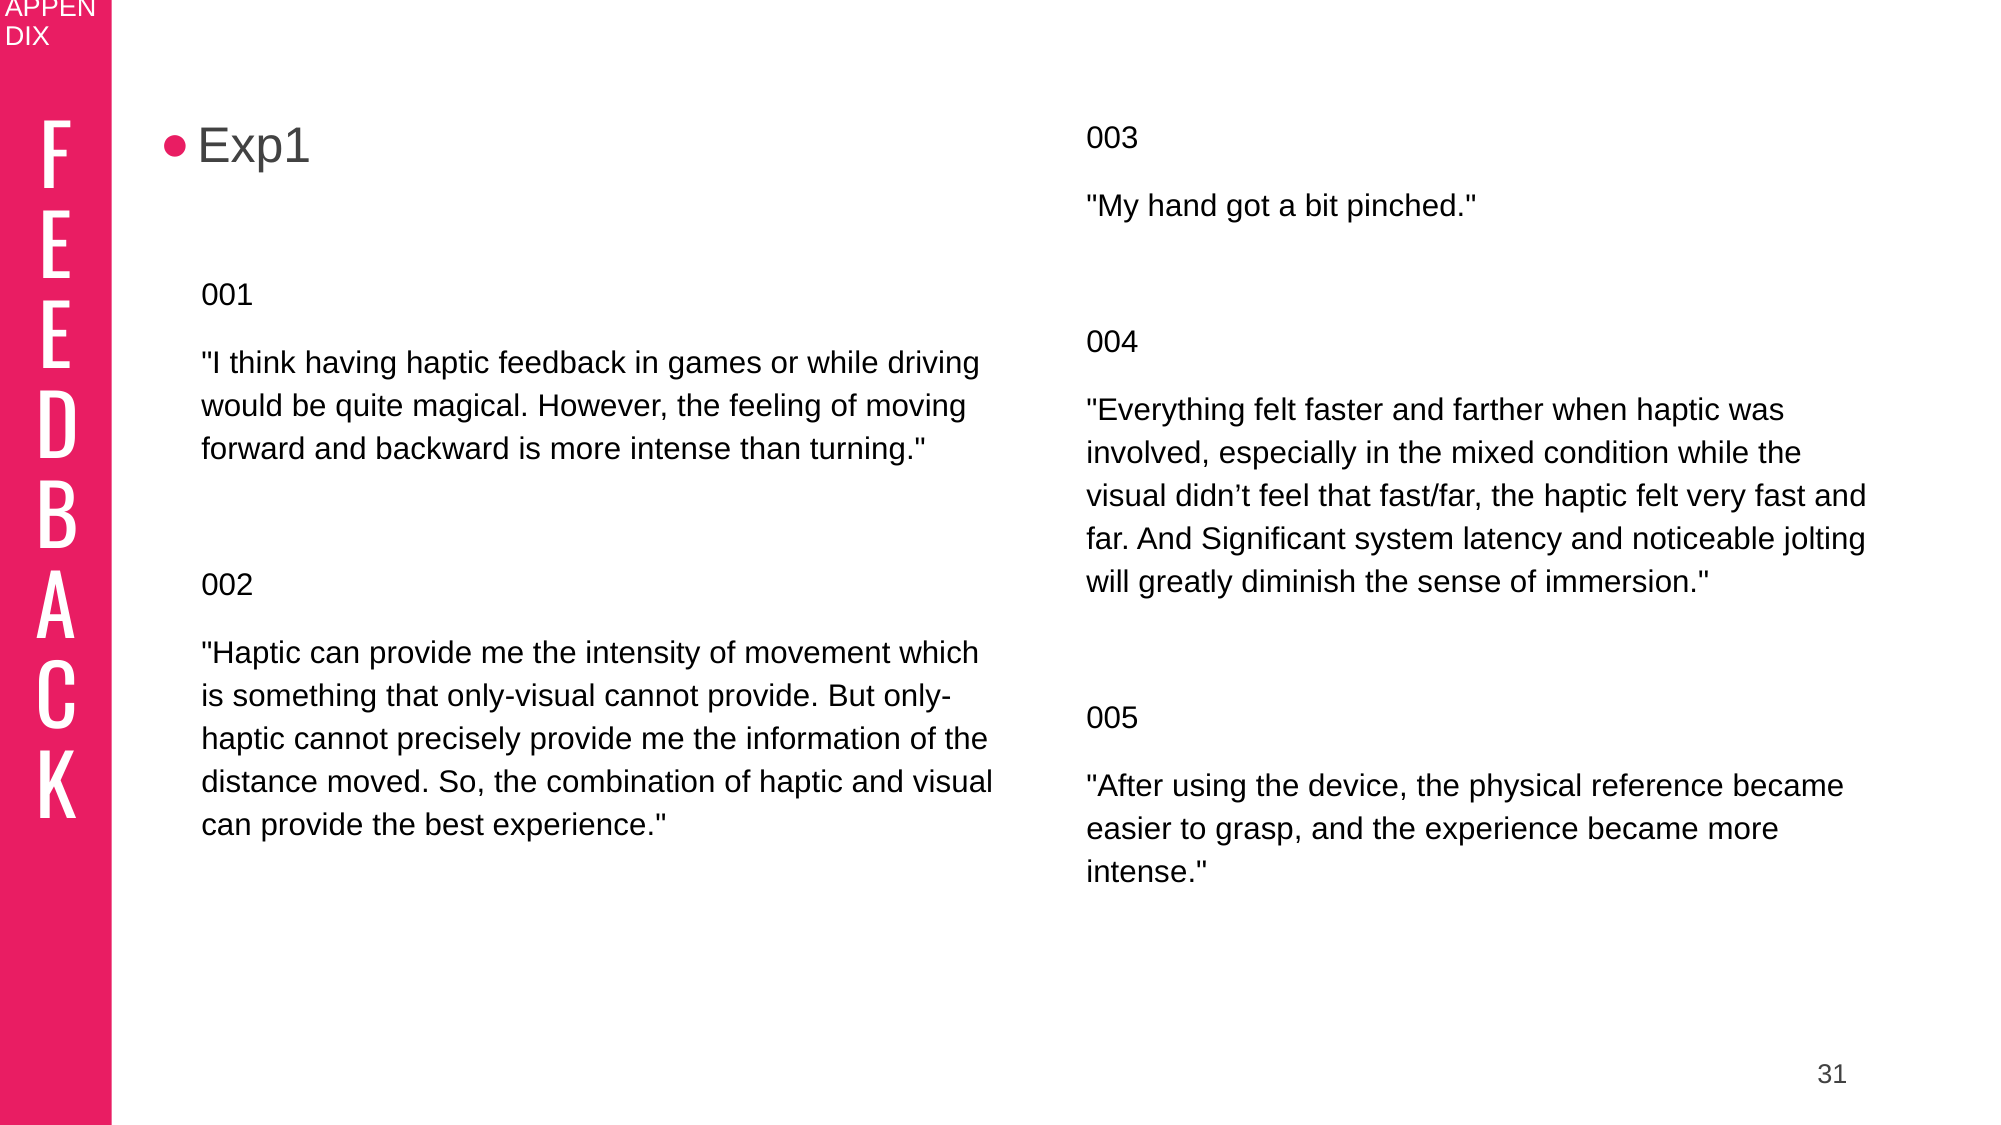

APPENDIX
003
"My hand got a bit pinched."

004
"Everything felt faster and farther when haptic was involved, especially in the mixed condition while the visual didn’t feel that fast/far, the haptic felt very fast and far. And Significant system latency and noticeable jolting will greatly diminish the sense of immersion."

005
"After using the device, the physical reference became easier to grasp, and the experience became more intense."
Exp1
# FEEDBACK
001
"I think having haptic feedback in games or while driving would be quite magical. However, the feeling of moving forward and backward is more intense than turning."

002
"Haptic can provide me the intensity of movement which is something that only-visual cannot provide. But only-haptic cannot precisely provide me the information of the distance moved. So, the combination of haptic and visual can provide the best experience."
31